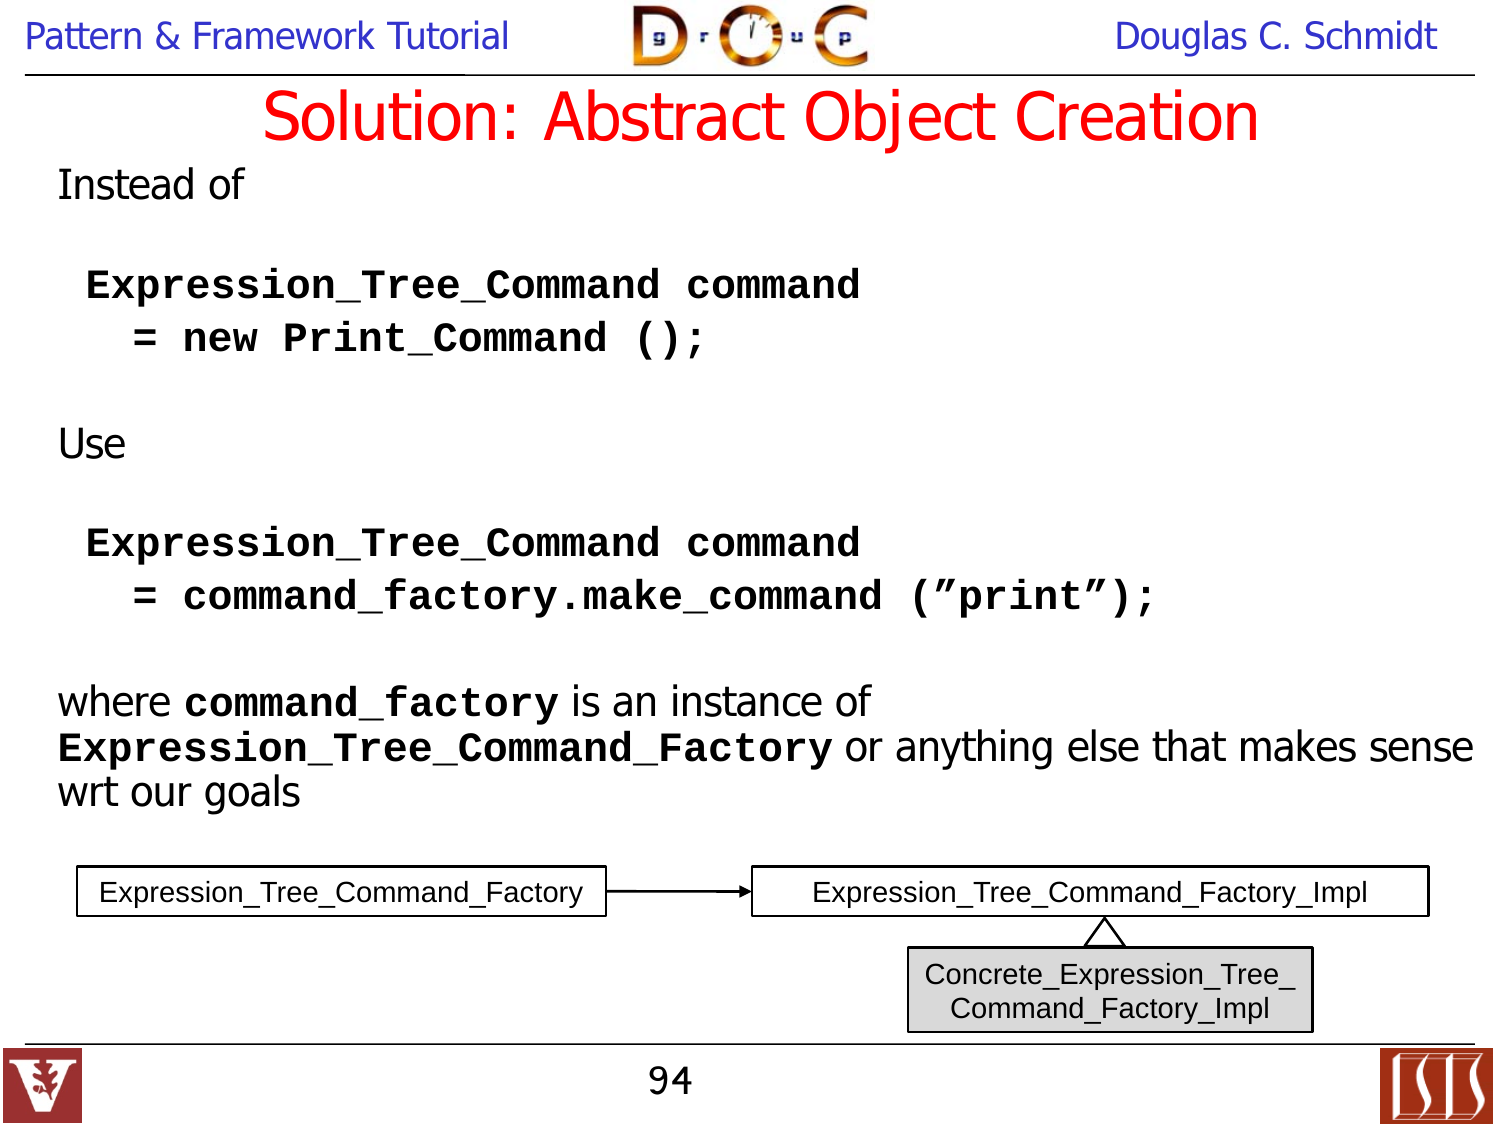

# Solution: Abstract Object Creation
Instead of
Expression_Tree_Command command
   = new Print_Command ();

Use
Expression_Tree_Command command
   = command_factory.make_command (”print”);

where command_factory is an instance of Expression_Tree_Command_Factory or anything else that makes sense wrt our goals
Expression_Tree_Command_Factory
Expression_Tree_Command_Factory_Impl

Concrete_Expression_Tree_Command_Factory_Impl